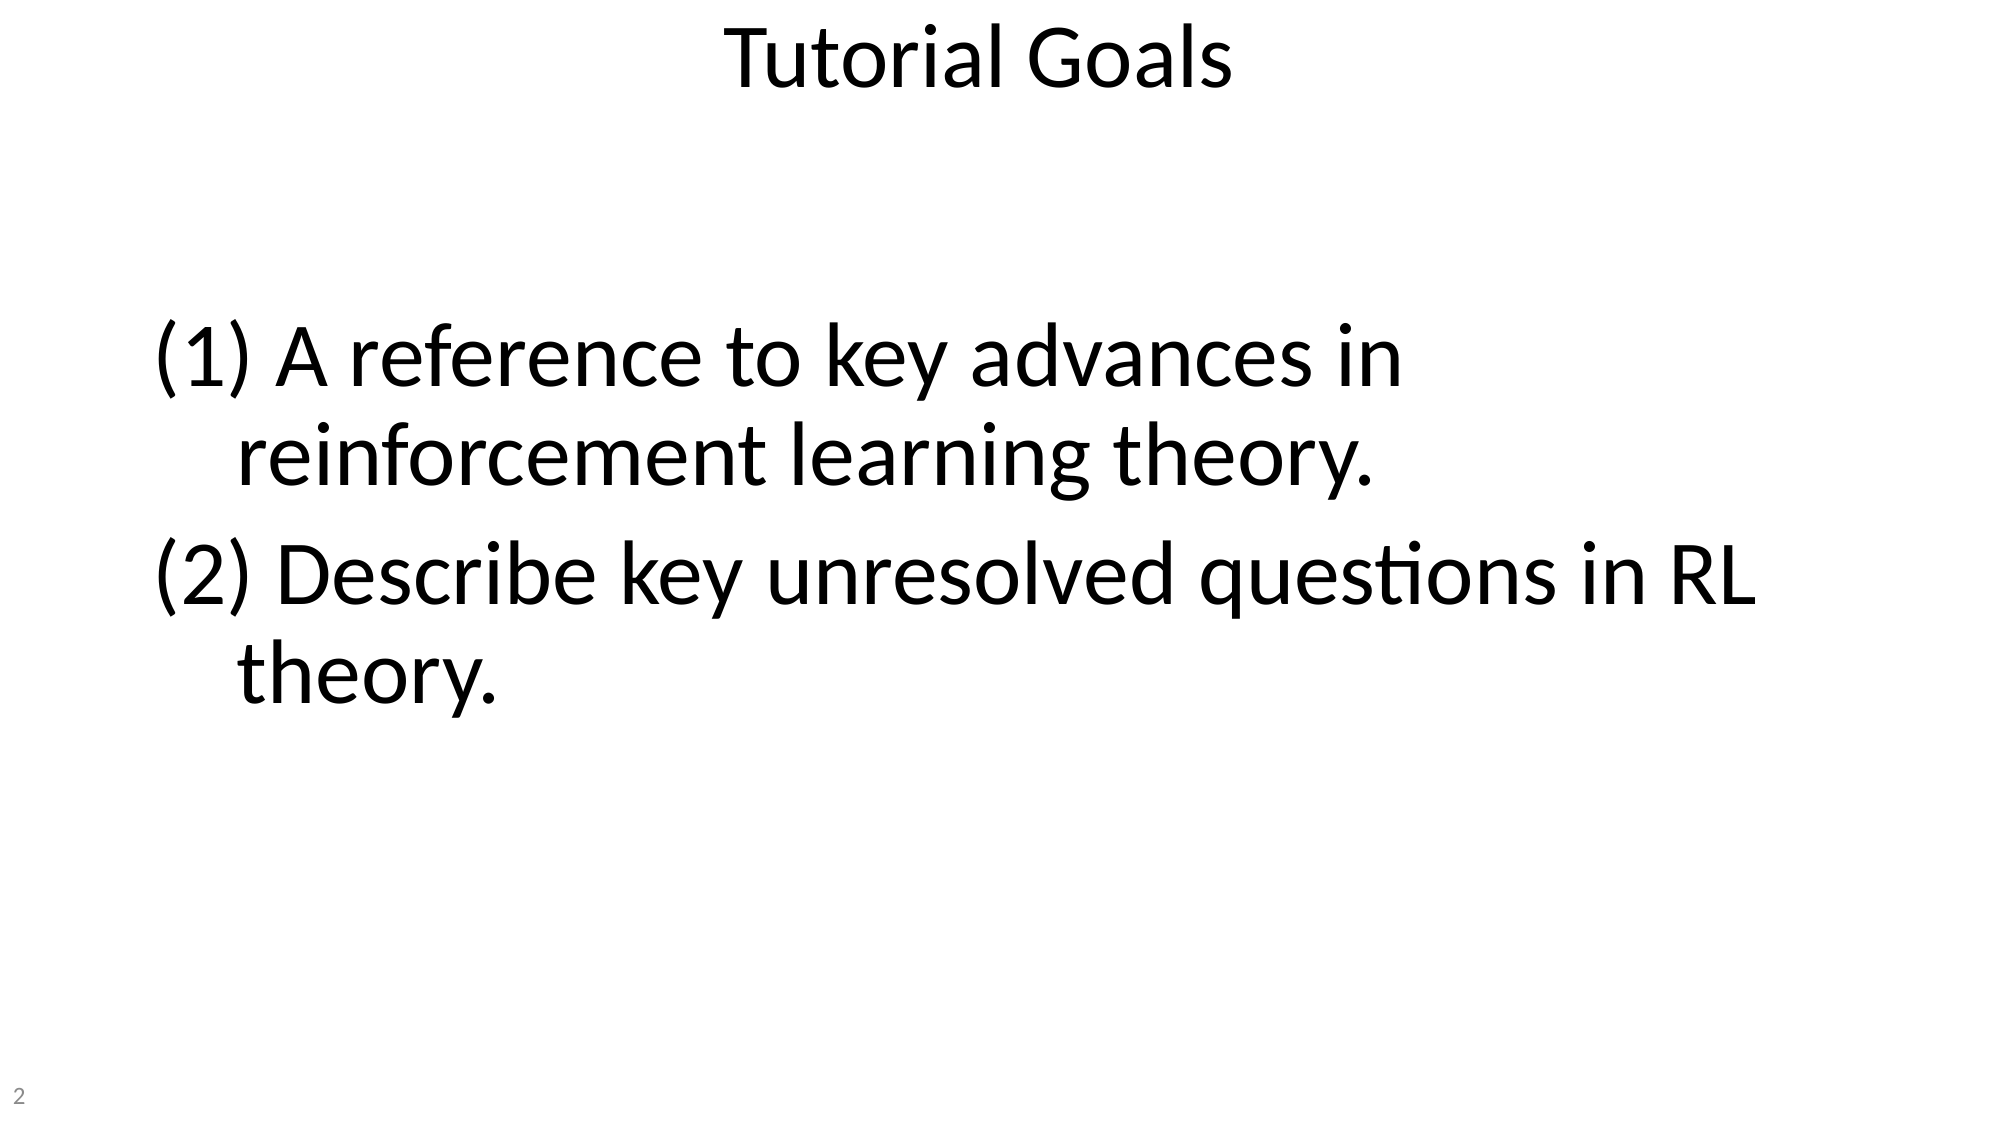

# Tutorial Goals
 A reference to key advances in reinforcement learning theory.
 Describe key unresolved questions in RL theory.

2